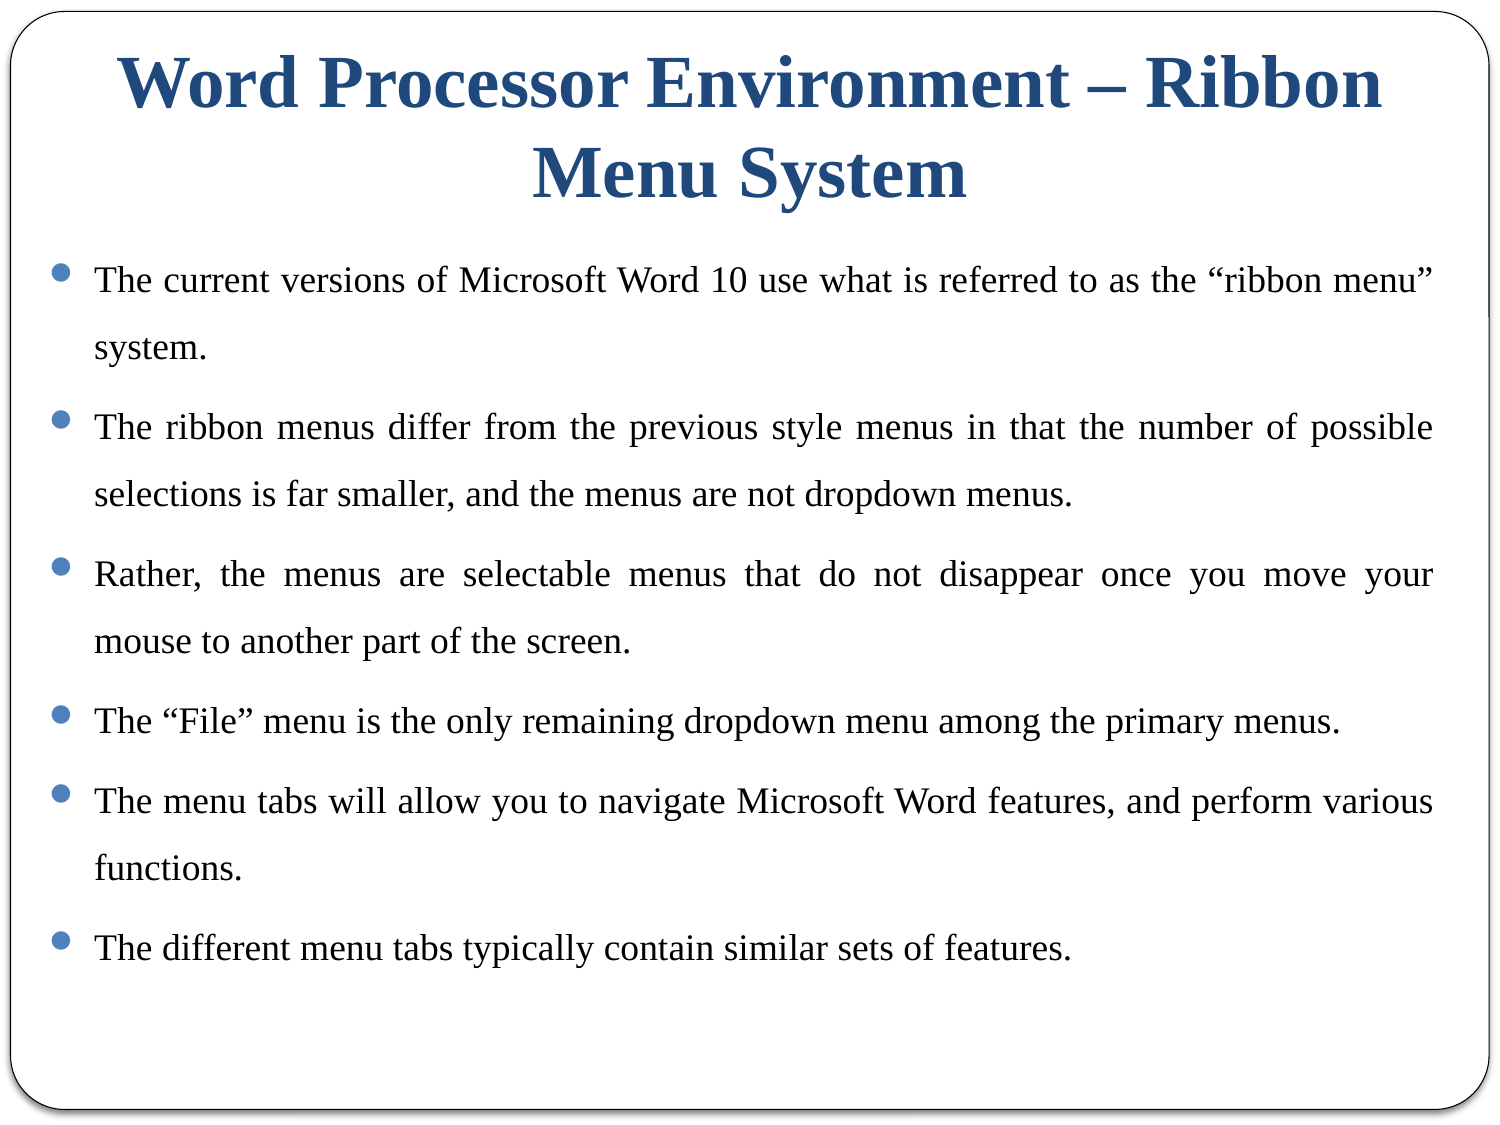

Word Processor Environment – Ribbon Menu System
The current versions of Microsoft Word 10 use what is referred to as the “ribbon menu” system.
The ribbon menus differ from the previous style menus in that the number of possible selections is far smaller, and the menus are not dropdown menus.
Rather, the menus are selectable menus that do not disappear once you move your mouse to another part of the screen.
The “File” menu is the only remaining dropdown menu among the primary menus.
The menu tabs will allow you to navigate Microsoft Word features, and perform various functions.
The different menu tabs typically contain similar sets of features.